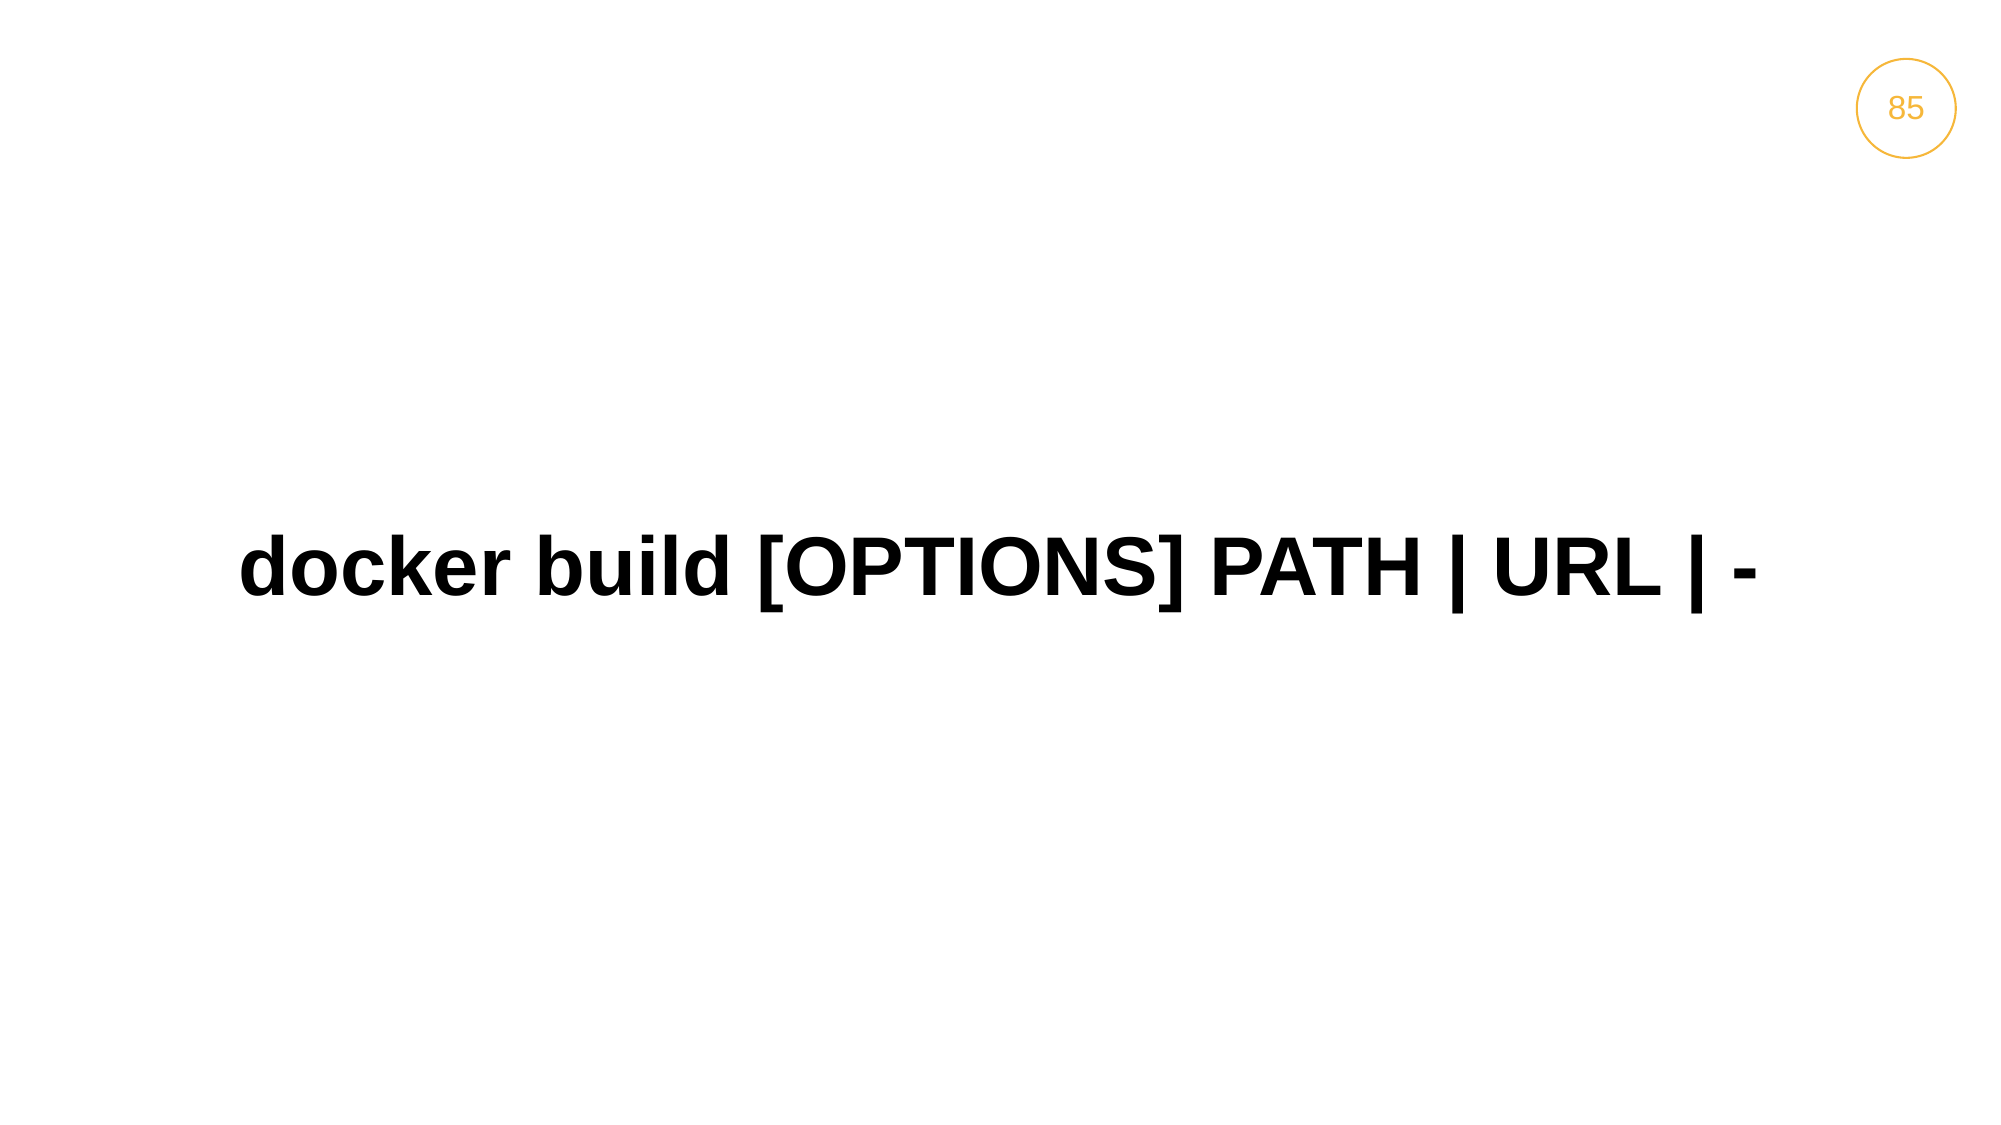

85
38
docker build [OPTIONS] PATH | URL | -